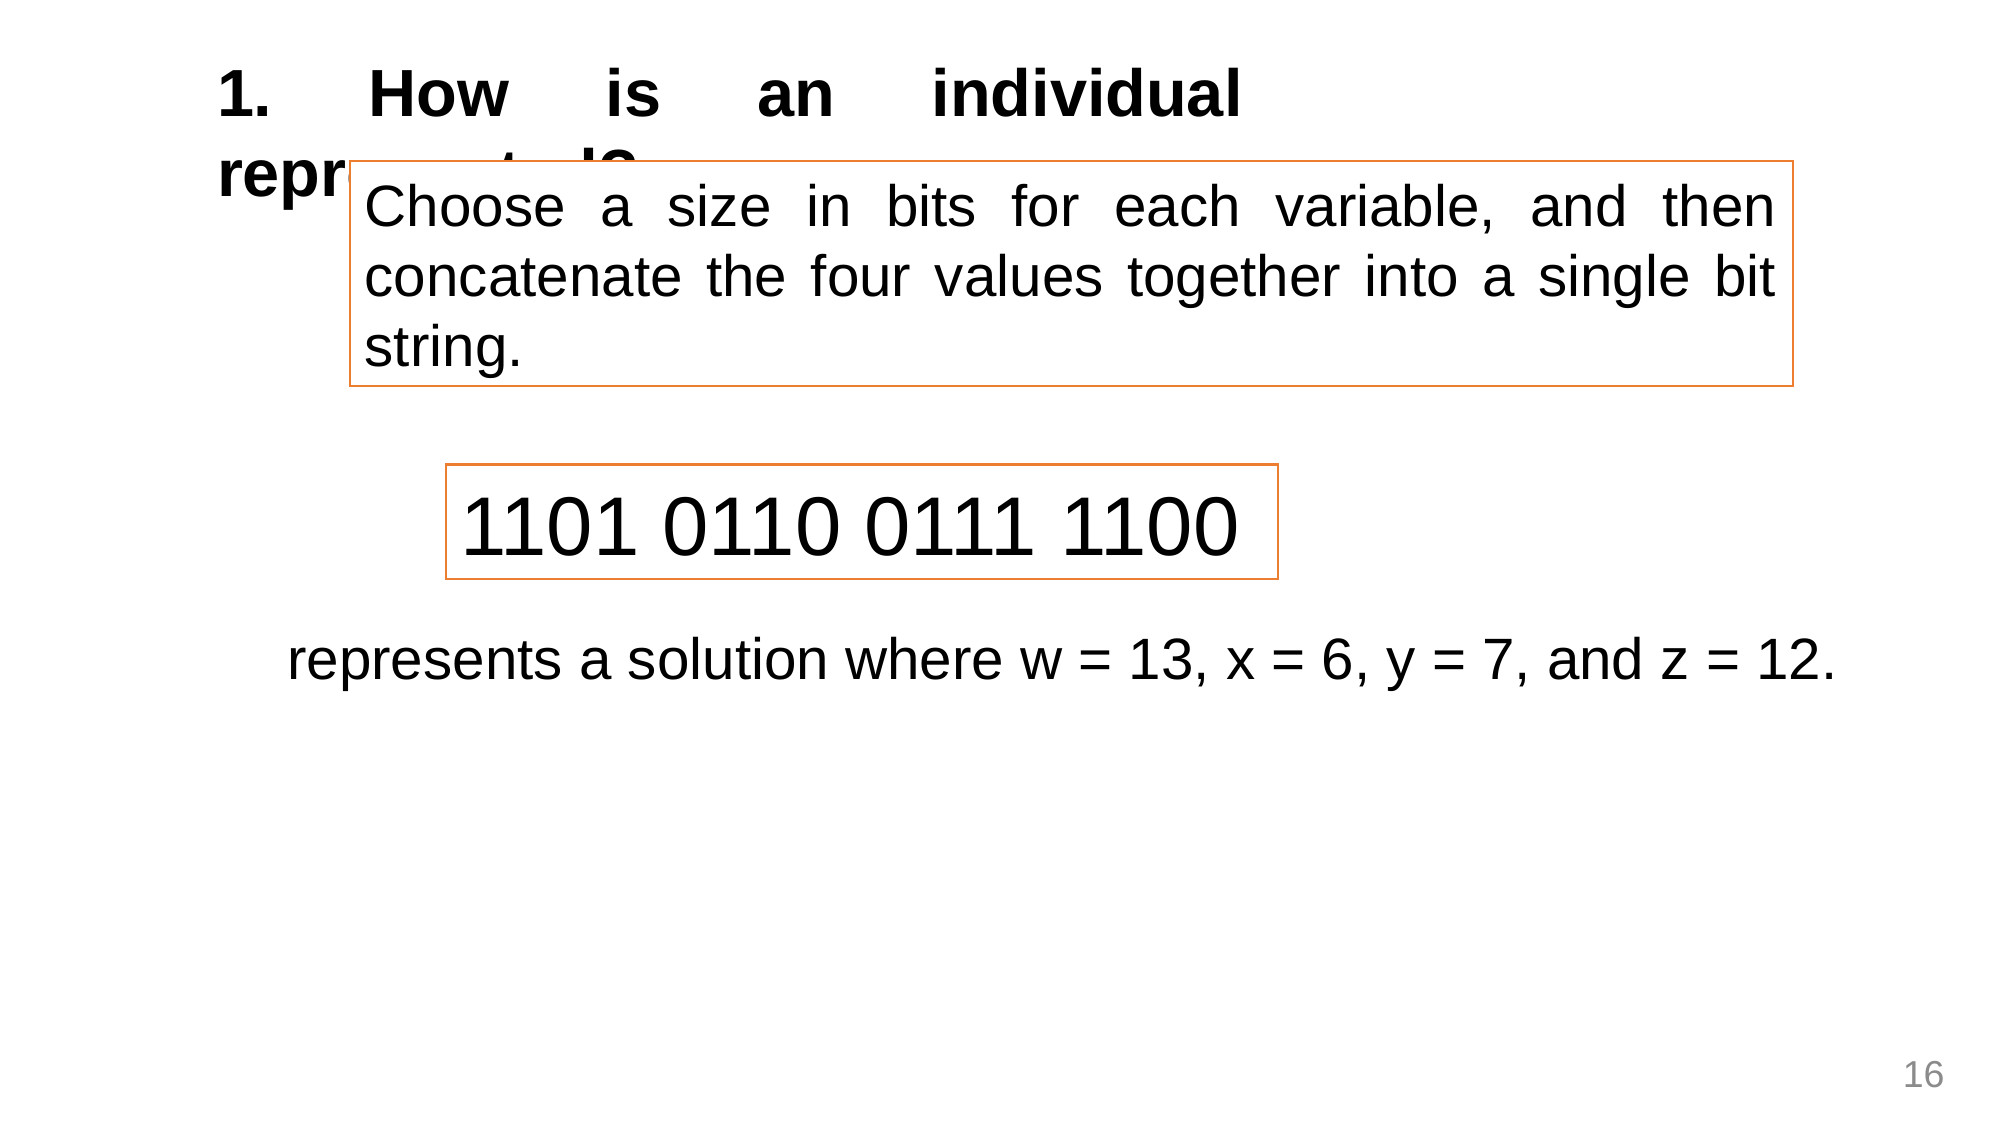

1. How is an individual represented?
Choose a size in bits for each variable, and then concatenate the four values together into a single bit string.
1101 0110 0111 1100
represents a solution where w = 13, x = 6, y = 7, and z = 12.
16